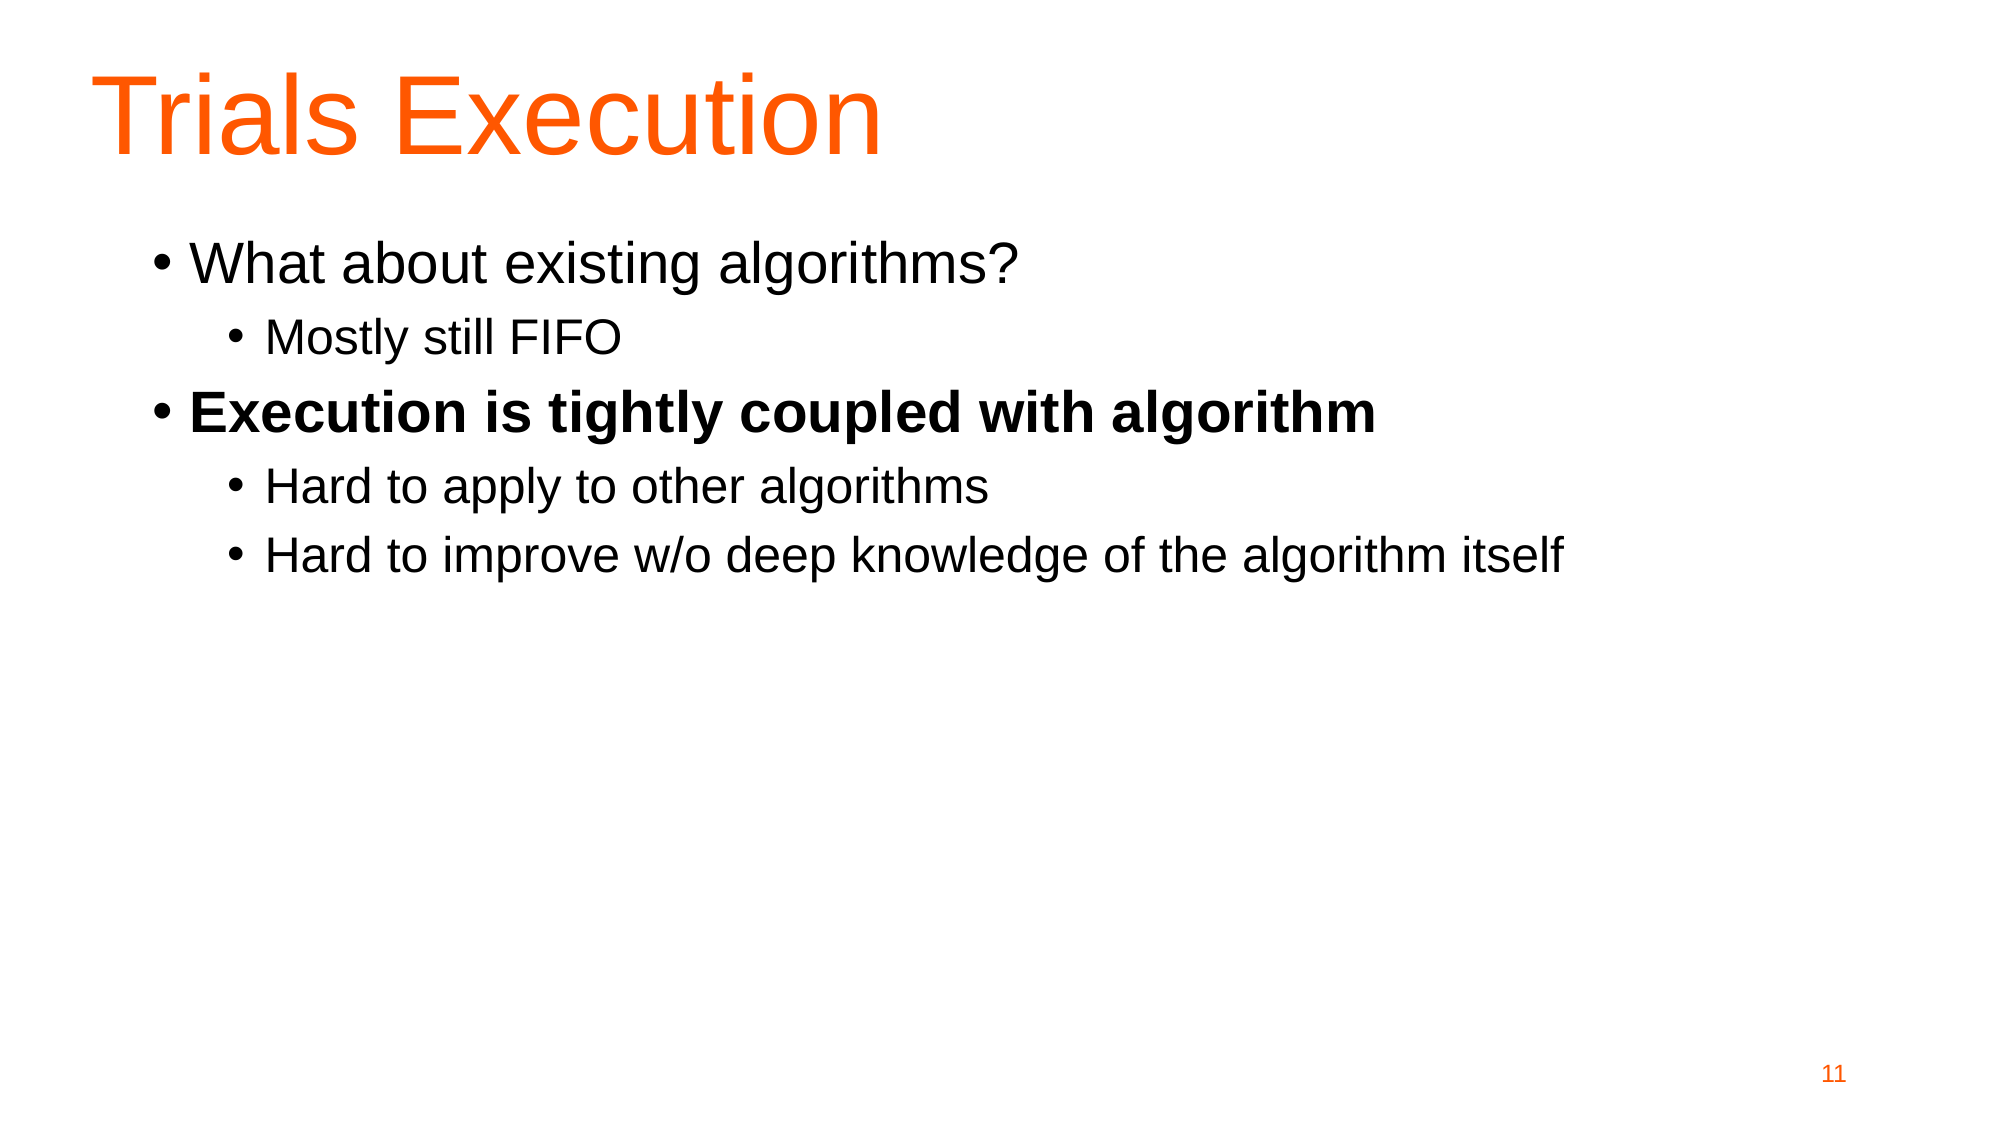

Trials Execution
What about existing algorithms?
Mostly still FIFO
Execution is tightly coupled with algorithm
Hard to apply to other algorithms
Hard to improve w/o deep knowledge of the algorithm itself
11